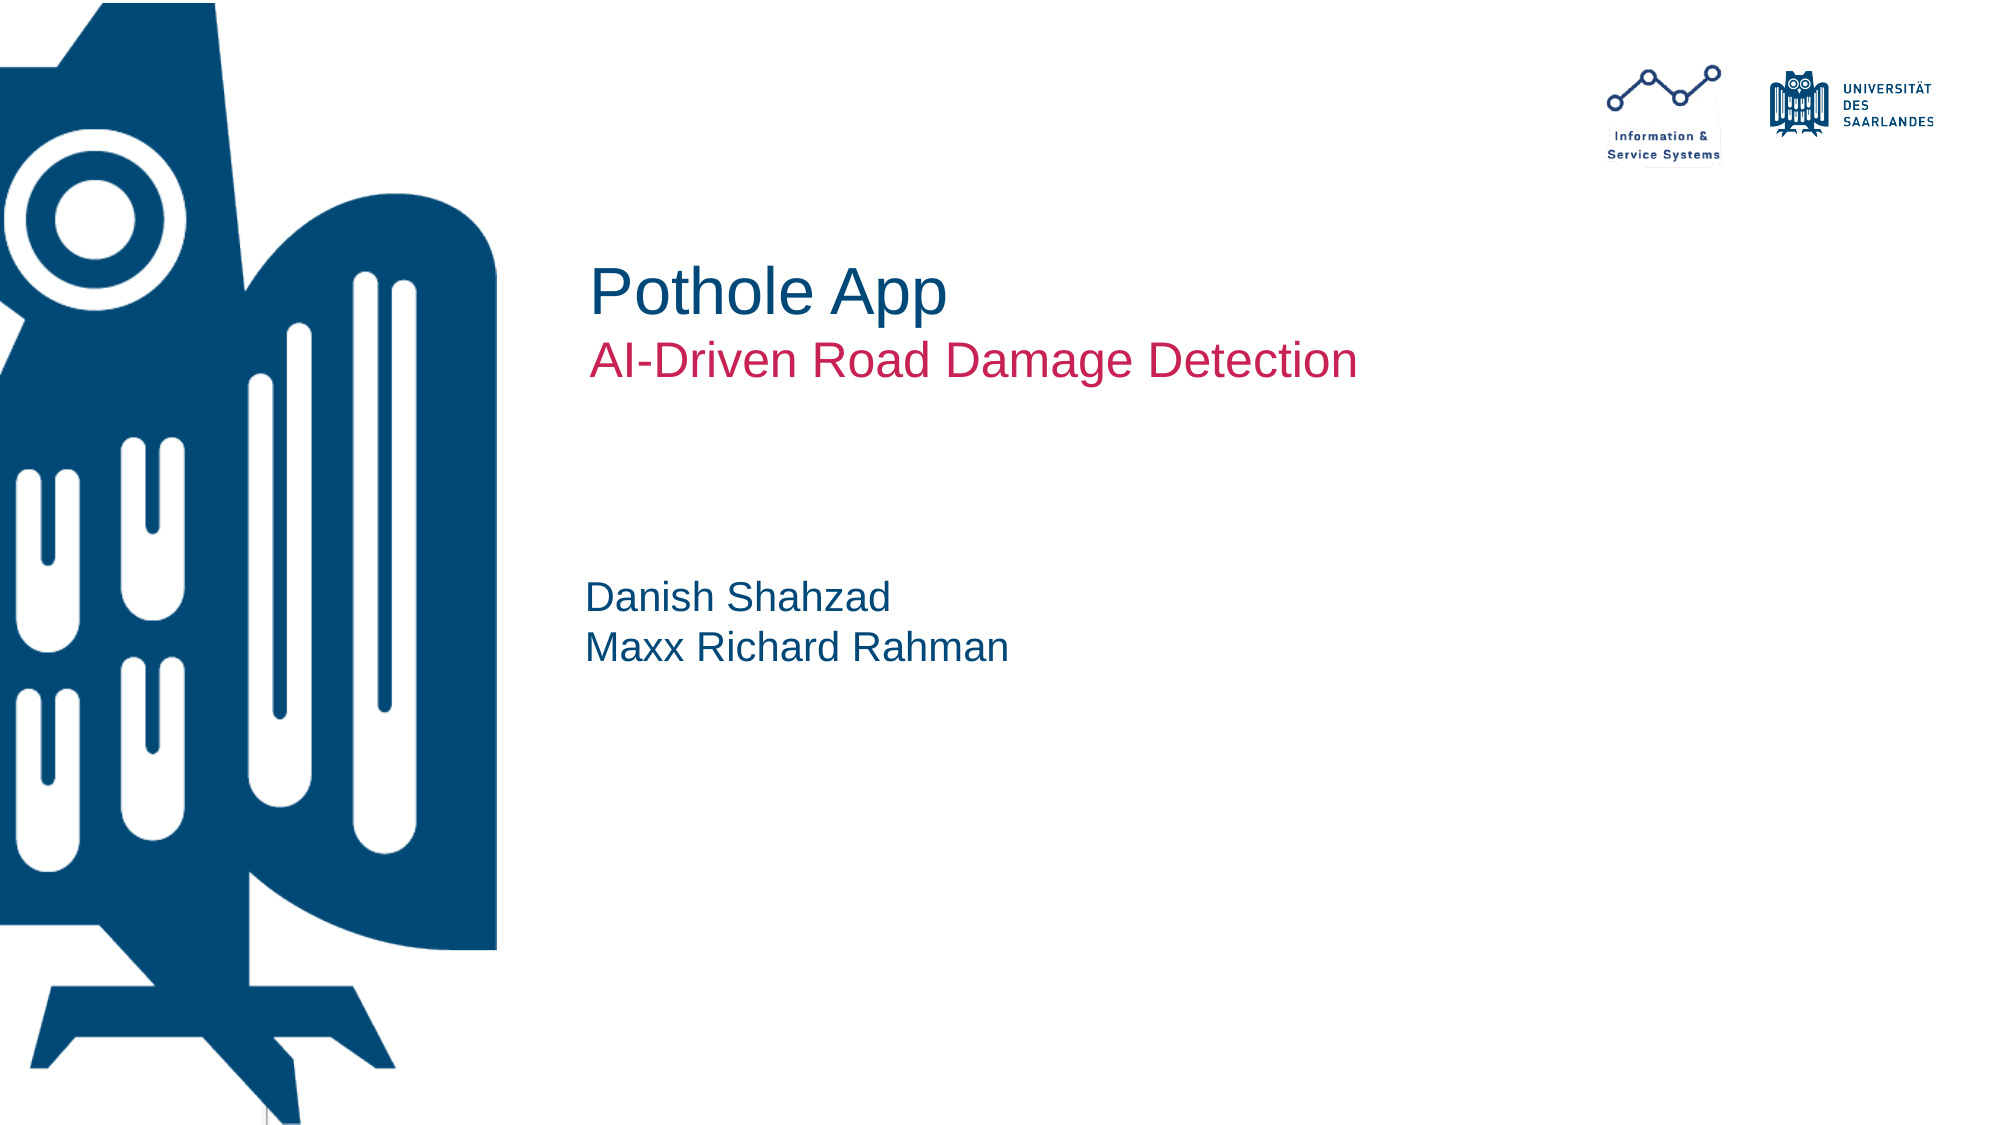

# Pothole App AI-Driven Road Damage Detection
Danish Shahzad
Maxx Richard Rahman